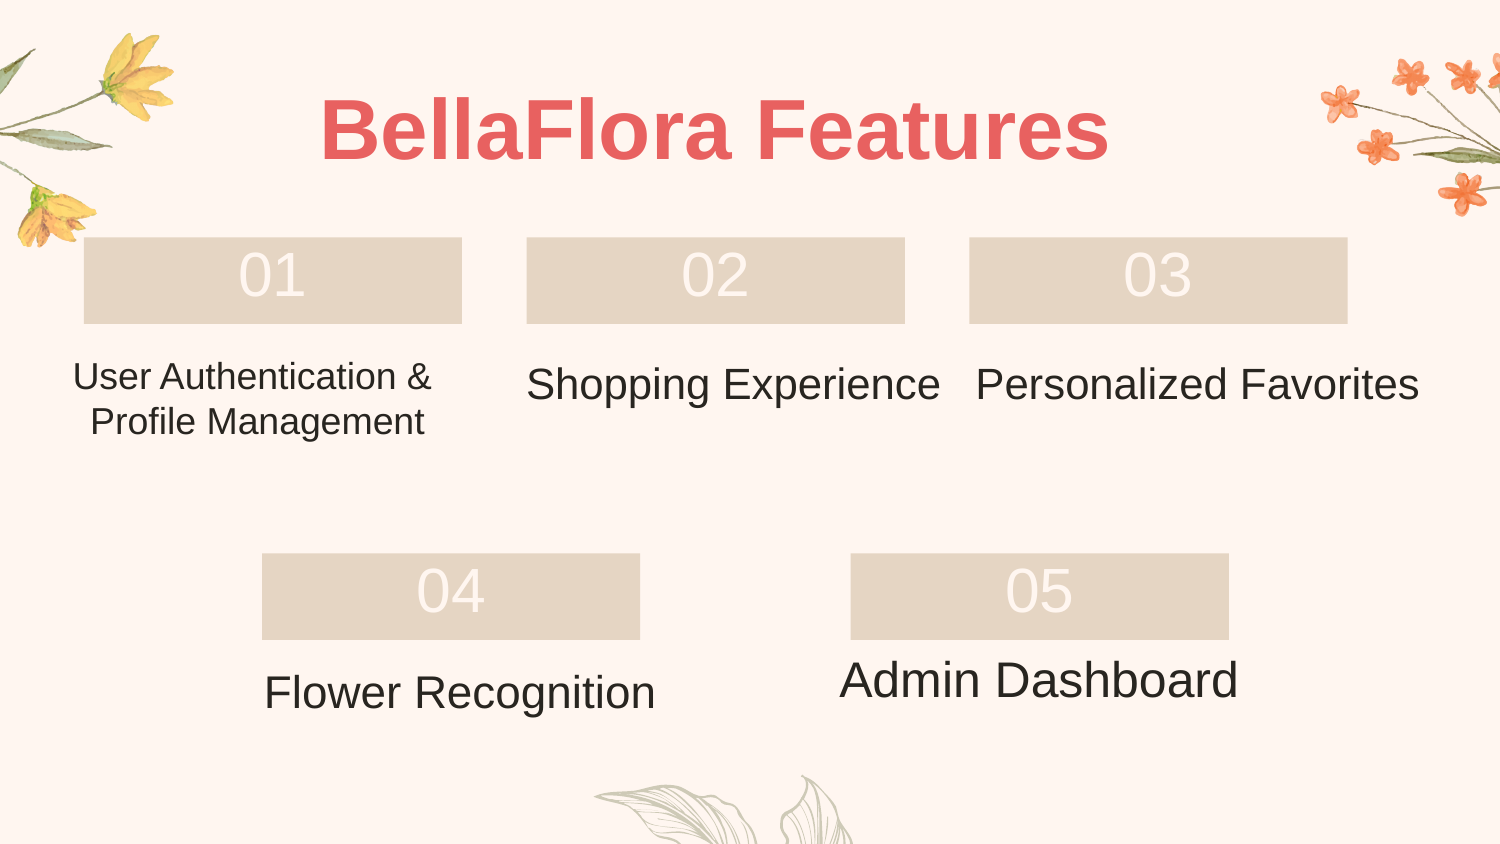

BellaFlora Features
01
02
03
# User Authentication &
Profile Management
Shopping Experience
Personalized Favorites
04
05
Admin Dashboard
Flower Recognition